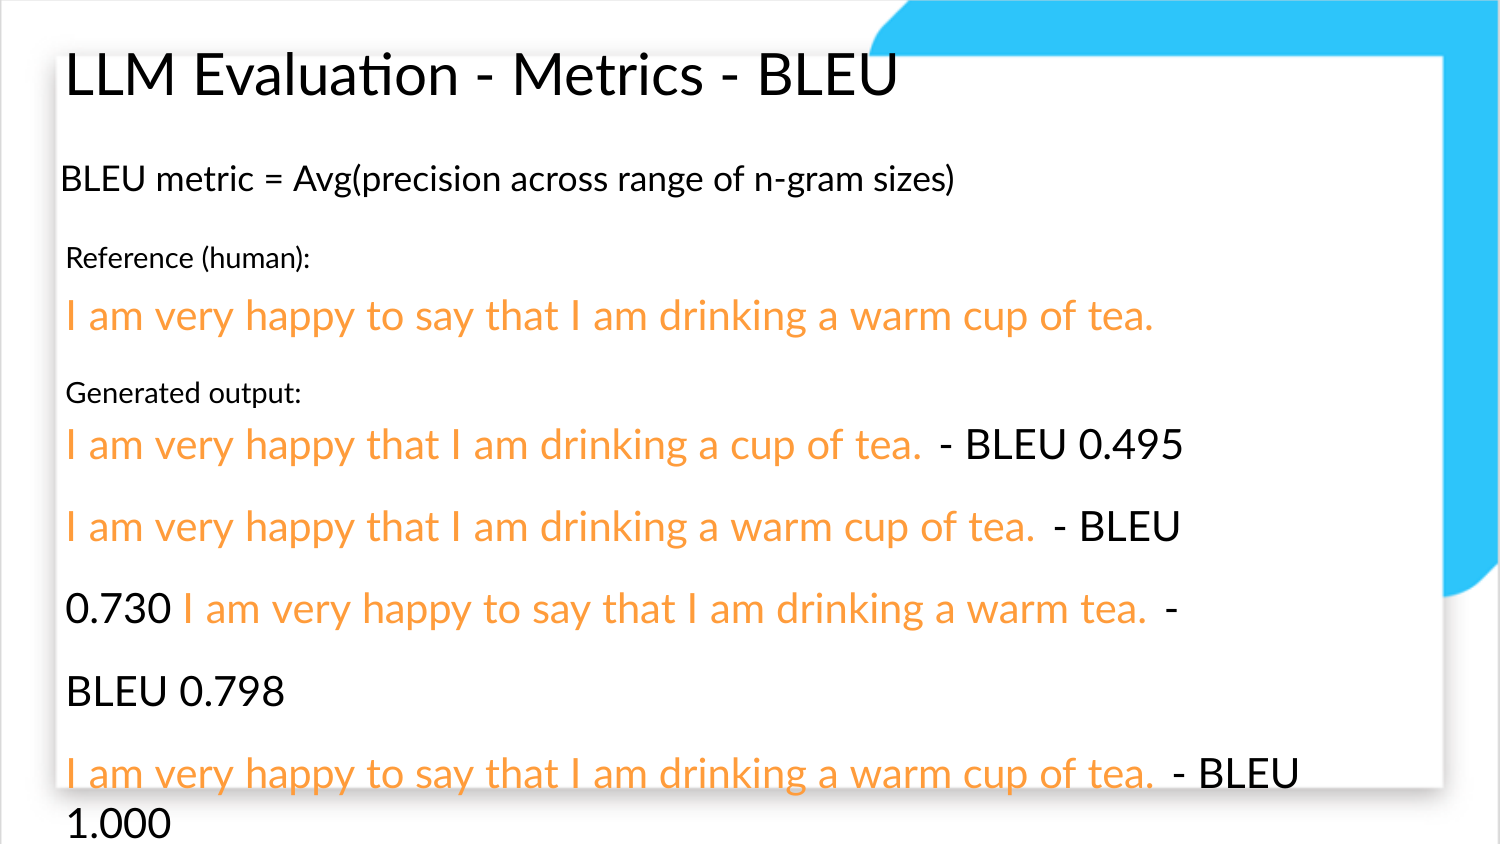

# LLM Evaluation - Metrics - BLEU
BLEU metric = Avg(precision across range of n-gram sizes)
Reference (human):
I am very happy to say that I am drinking a warm cup of tea.
Generated output:
I am very happy that I am drinking a cup of tea. - BLEU 0.495
I am very happy that I am drinking a warm cup of tea. - BLEU 0.730 I am very happy to say that I am drinking a warm tea. - BLEU 0.798
I am very happy to say that I am drinking a warm cup of tea. - BLEU 1.000